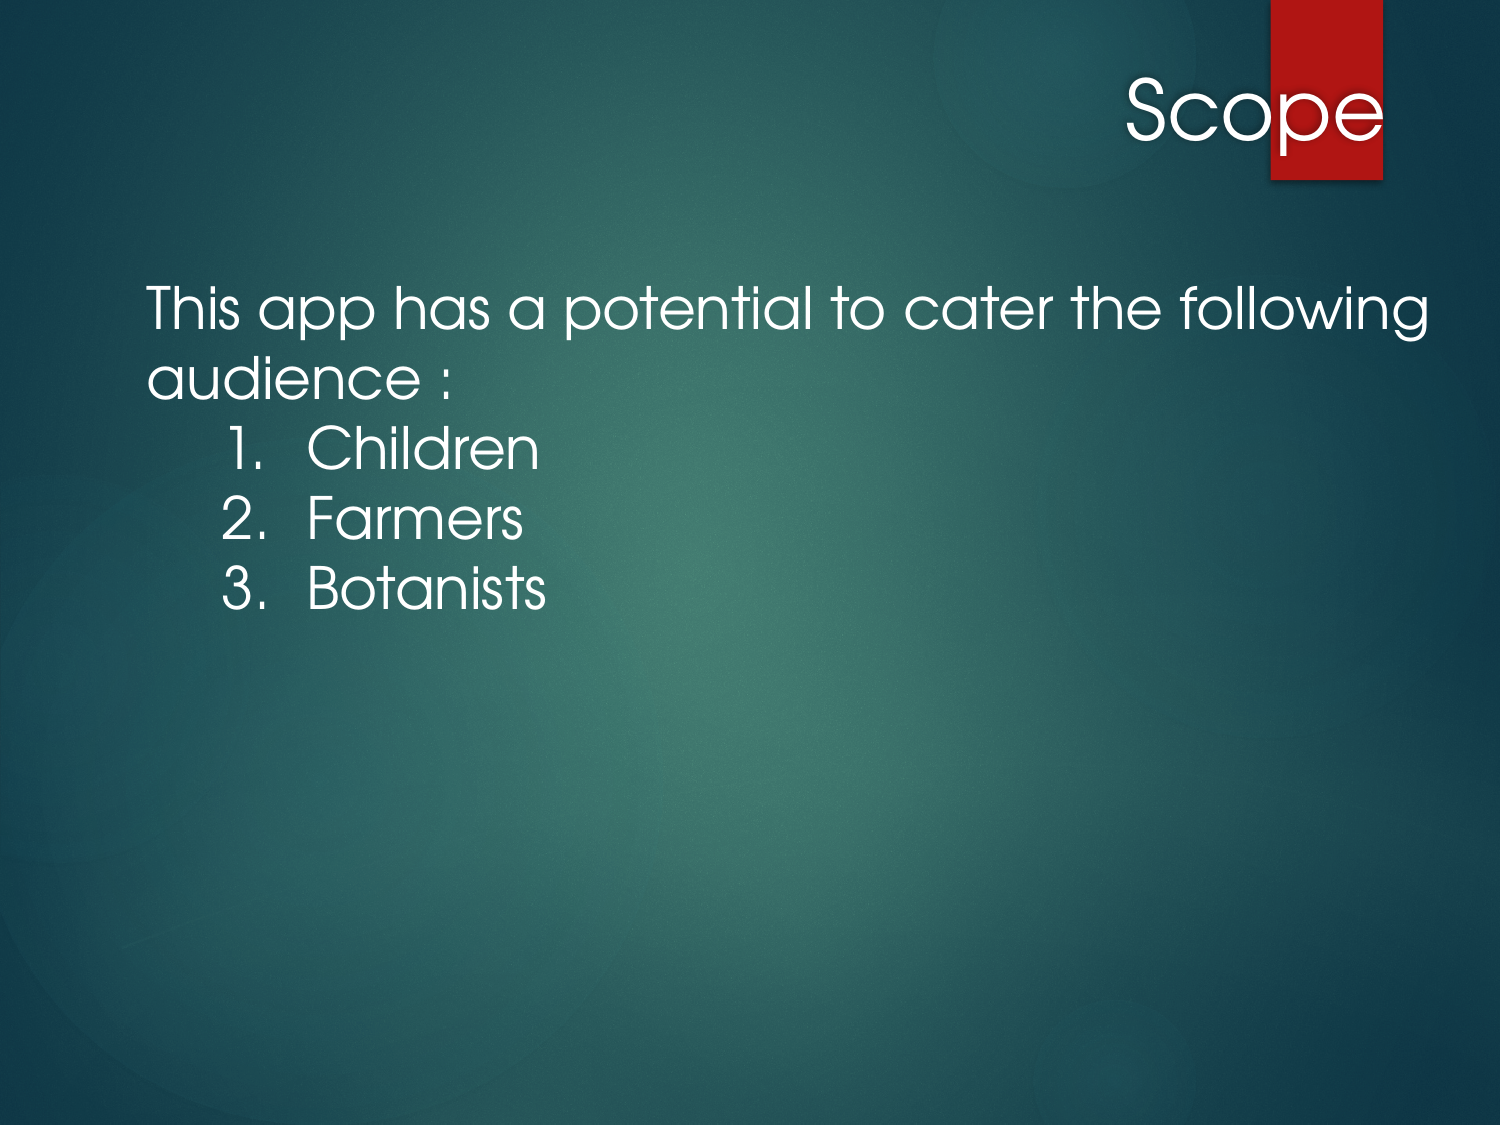

Scope
This app has a potential to cater the following audience :
Children
Farmers
Botanists